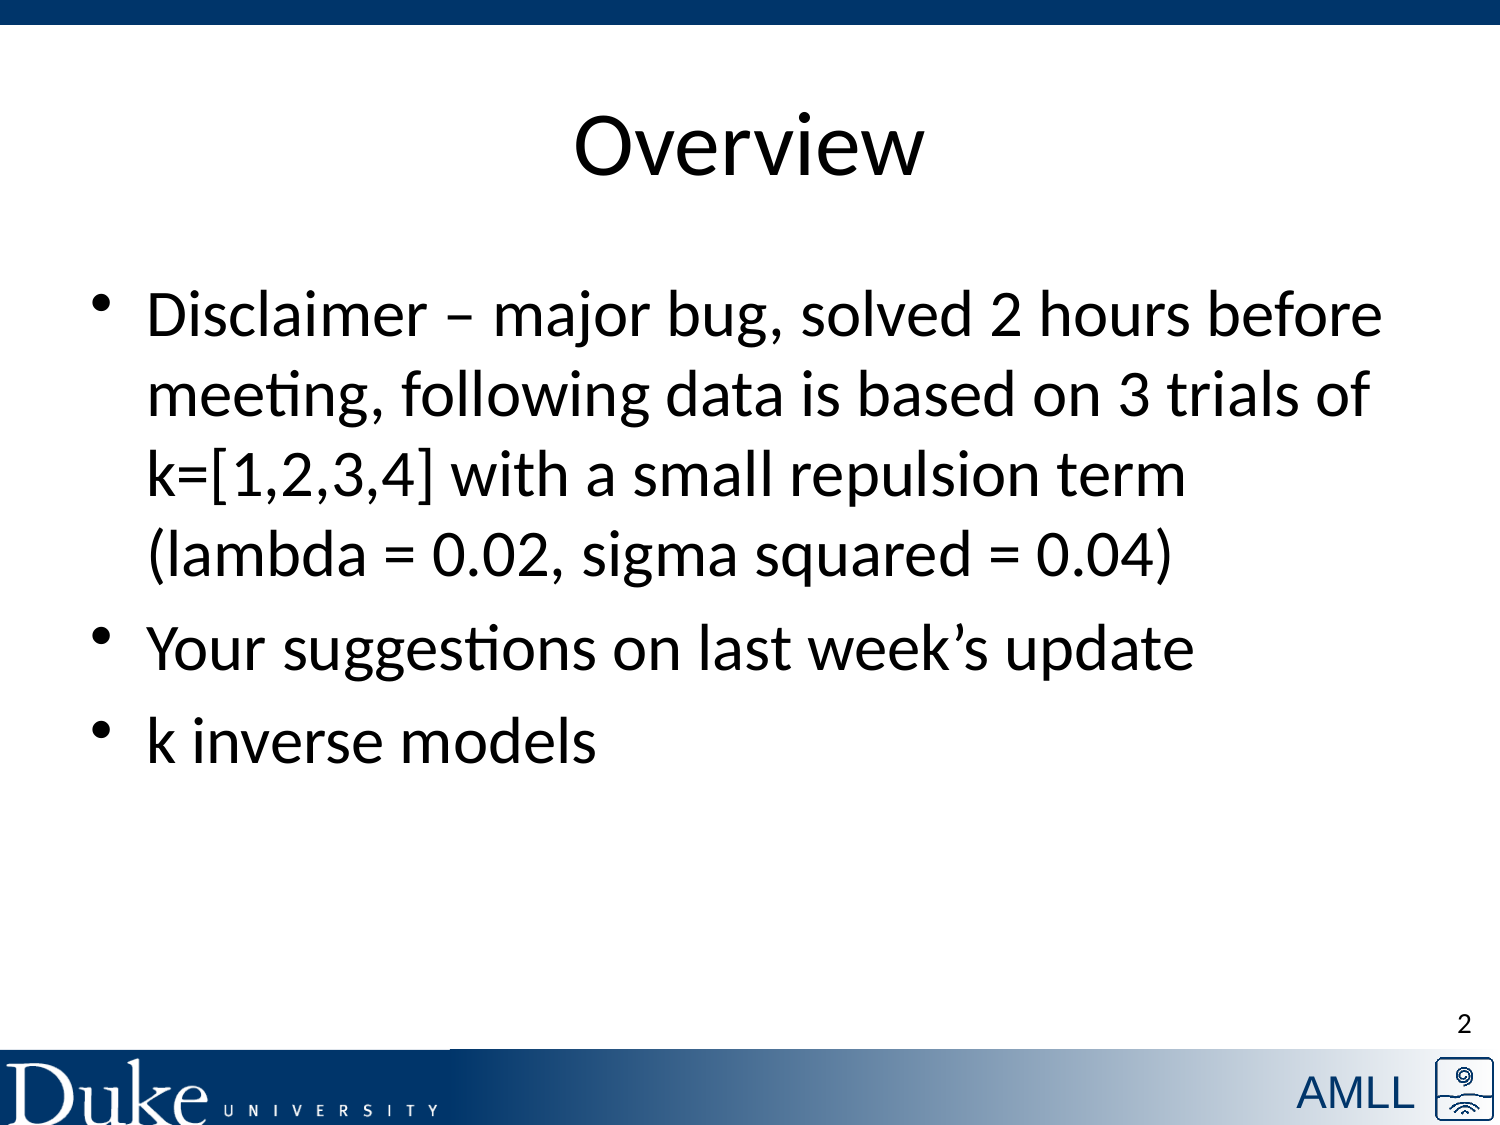

# Overview
Disclaimer – major bug, solved 2 hours before meeting, following data is based on 3 trials of k=[1,2,3,4] with a small repulsion term (lambda = 0.02, sigma squared = 0.04)
Your suggestions on last week’s update
k inverse models
2